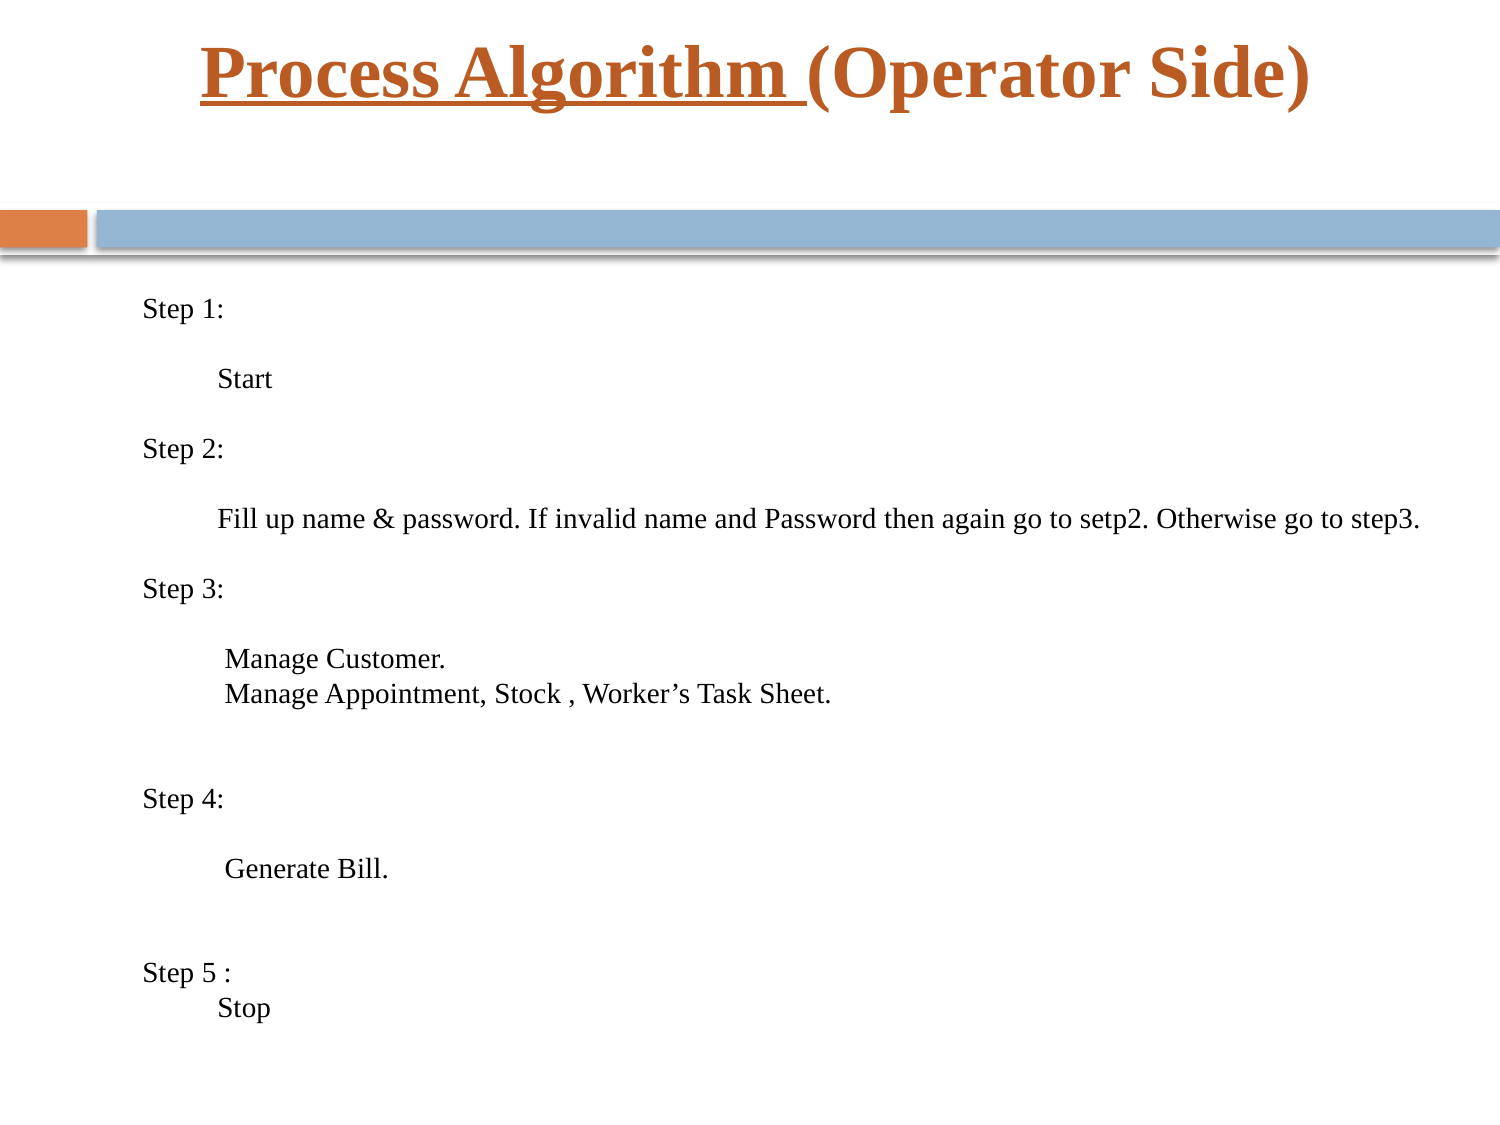

# Process Algorithm (Operator Side)
Step 1:

	Start

Step 2:

	Fill up name & password. If invalid name and Password then again go to setp2. Otherwise go to step3.

Step 3:

	 Manage Customer.
	 Manage Appointment, Stock , Worker’s Task Sheet.

Step 4:

	 Generate Bill.

Step 5 :
	Stop